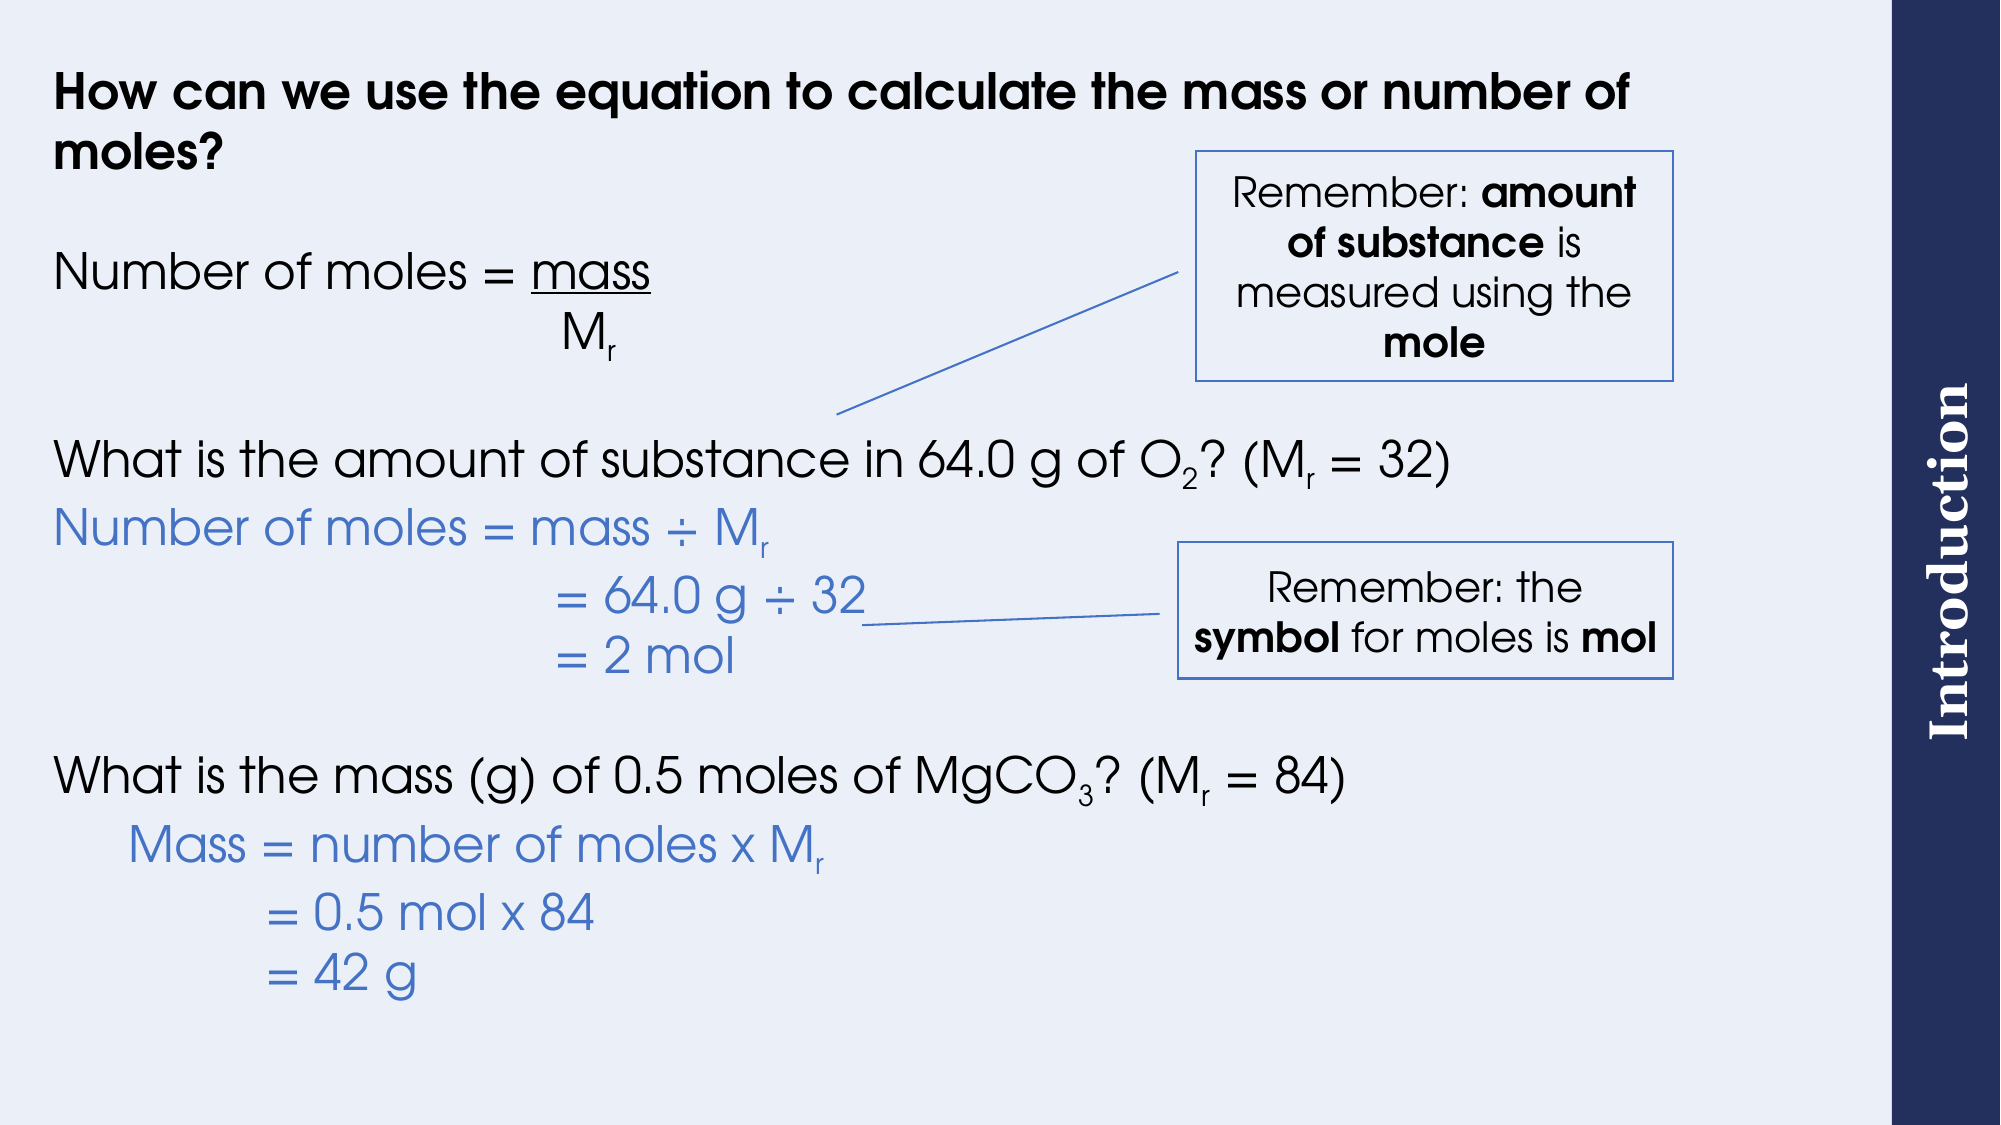

How can we use the equation to calculate the mass or number of moles?

Number of moles = mass
                                     Mr

What is the amount of substance in 64.0 g of O2? (Mr = 32)
Number of moles = mass ÷ Mr
                               = 64.0 g ÷ 32
                               = 2 mol

What is the mass (g) of 0.5 moles of MgCO3? (Mr = 84)
Mass = number of moles x Mr
          = 0.5 mol x 84
          = 42 g
Remember: amount of substance is measured using the mole
Remember: the symbol for moles is mol